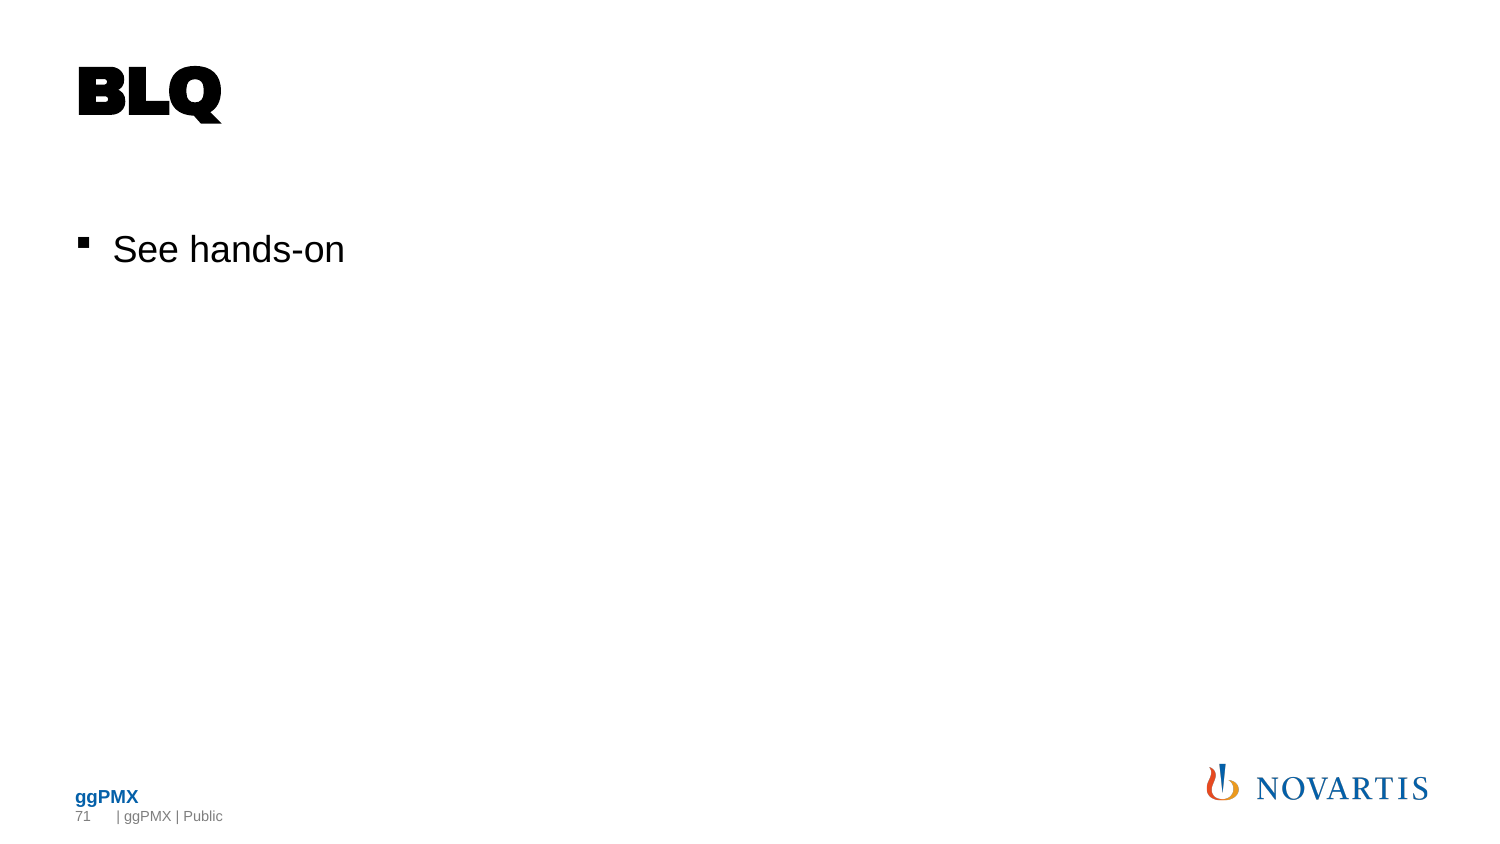

# BLQ
See hands-on
71
 | ggPMX | Public